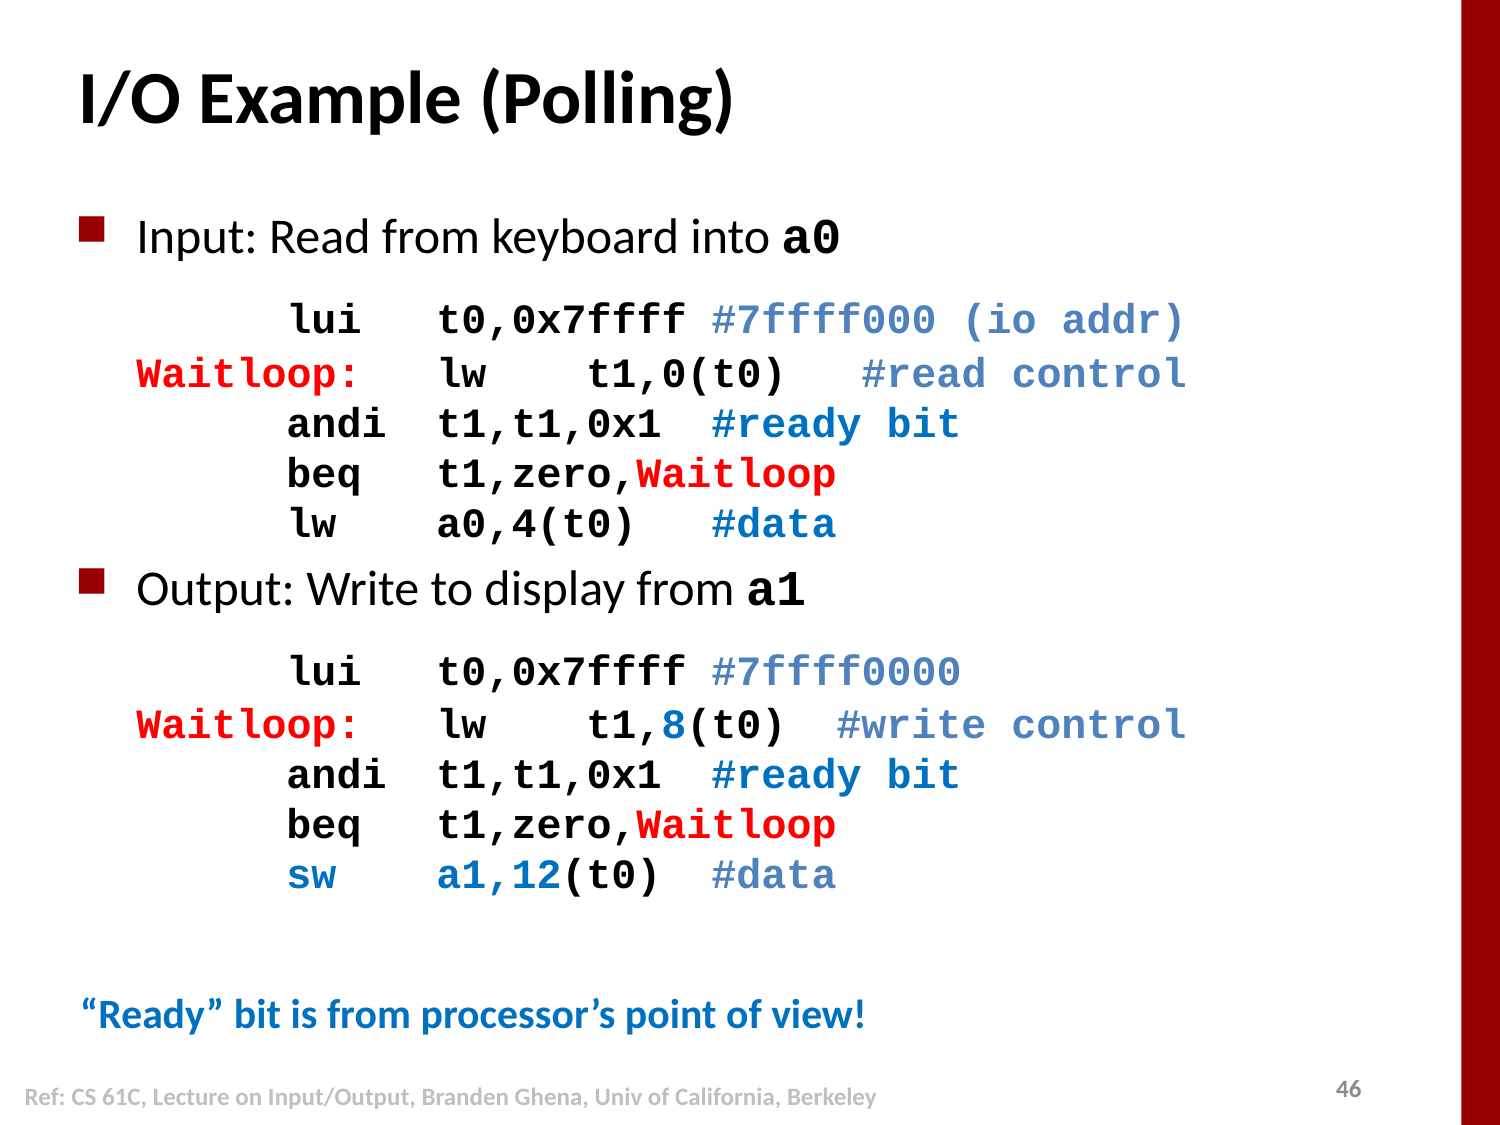

# I/O Example (Polling)
Input: Read from keyboard into a0
		lui	t0,0x7ffff #7ffff000 (io addr)
Waitloop:	lw	t1,0(t0)   #read control
	andi	t1,t1,0x1  #ready bit
	beq	t1,zero,Waitloop
	lw	a0,4(t0)   #data
Output: Write to display from a1
		lui	t0,0x7ffff #7ffff0000
Waitloop:	lw	t1,8(t0)  #write control
	andi	t1,t1,0x1  #ready bit
	beq	t1,zero,Waitloop
	sw	a1,12(t0)  #data

“Ready” bit is from processor’s point of view!
Ref: CS 61C, Lecture on Input/Output, Branden Ghena, Univ of California, Berkeley